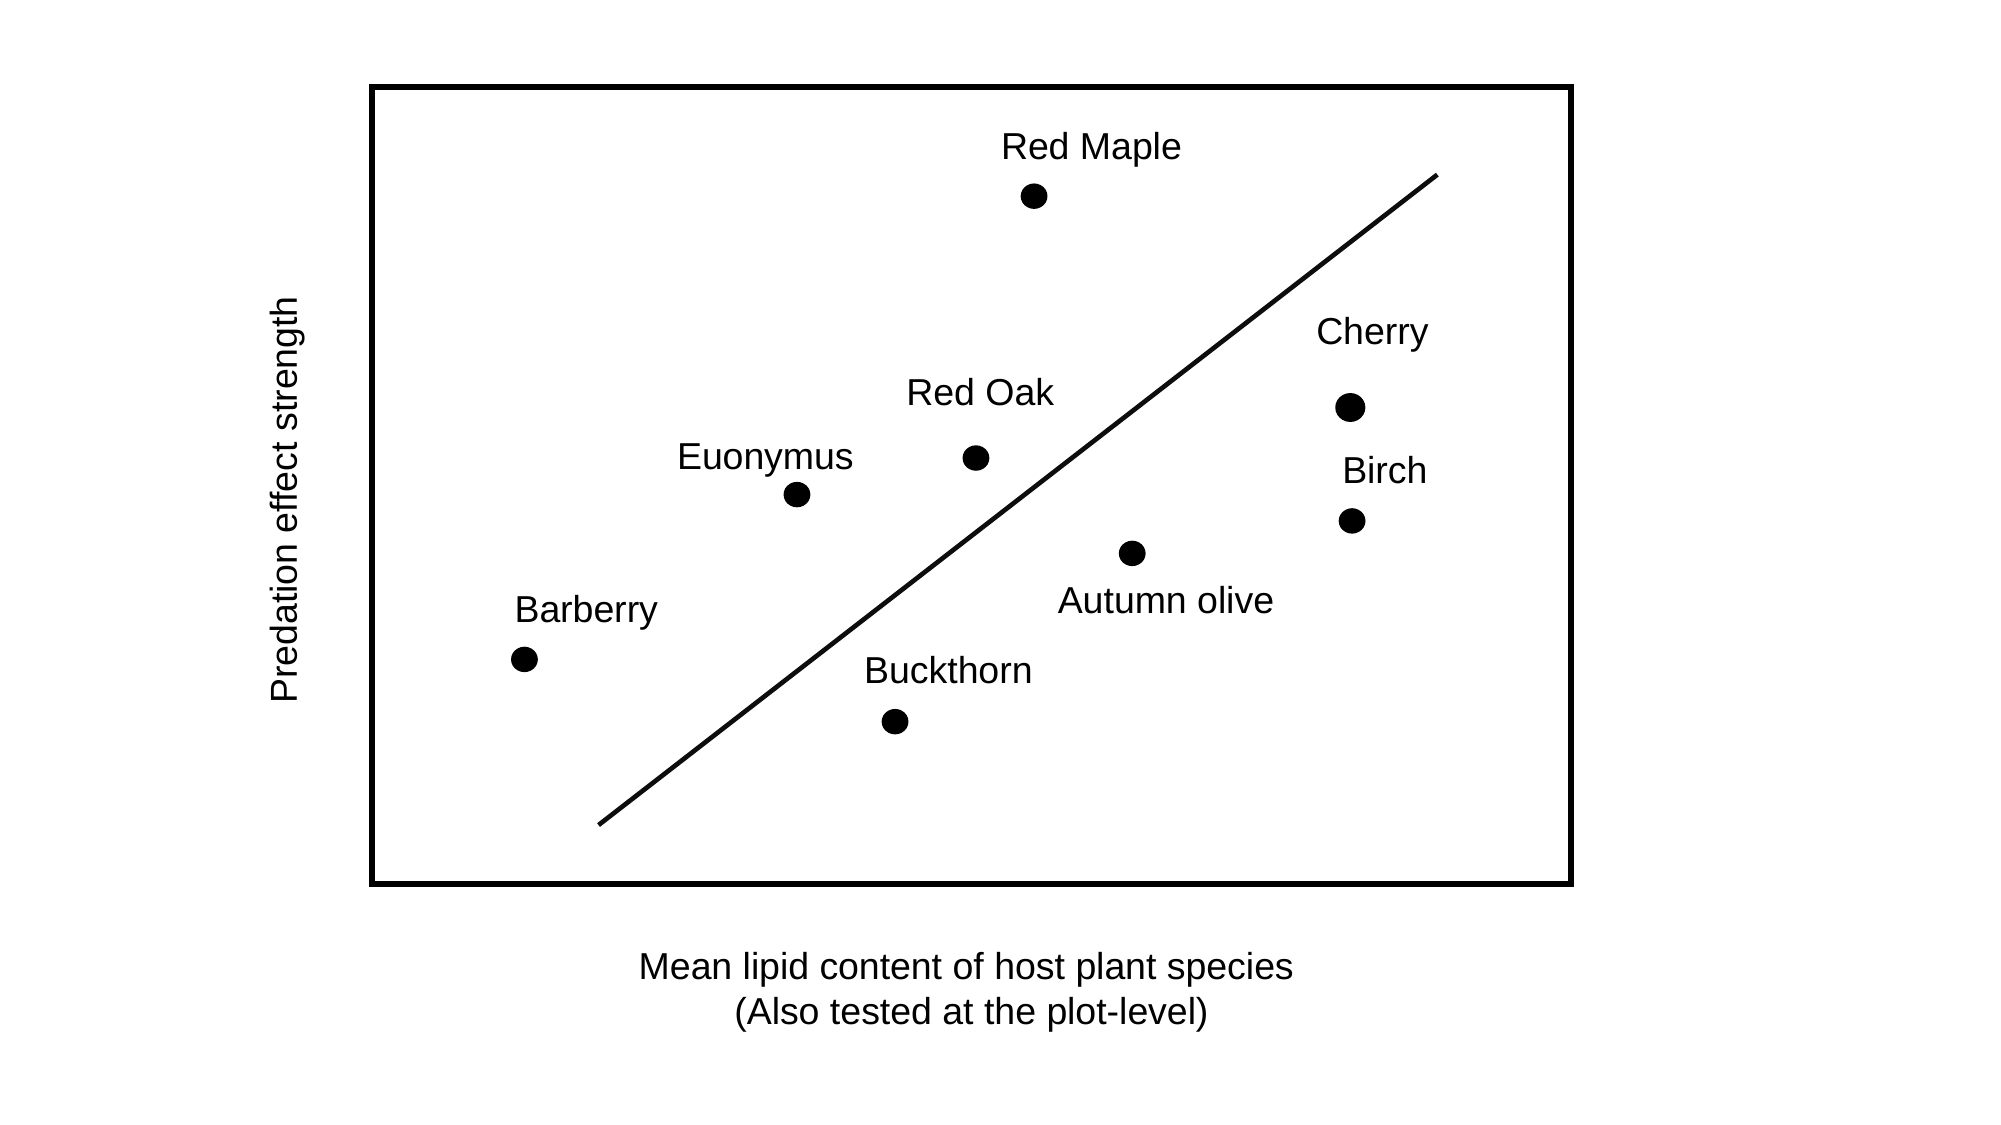

Red Maple

Cherry
Red Oak

Birch

Euonymus

Predation effect strength

Barberry

Autumn olive
Buckthorn

Mean lipid content of host plant species
(Also tested at the plot-level)